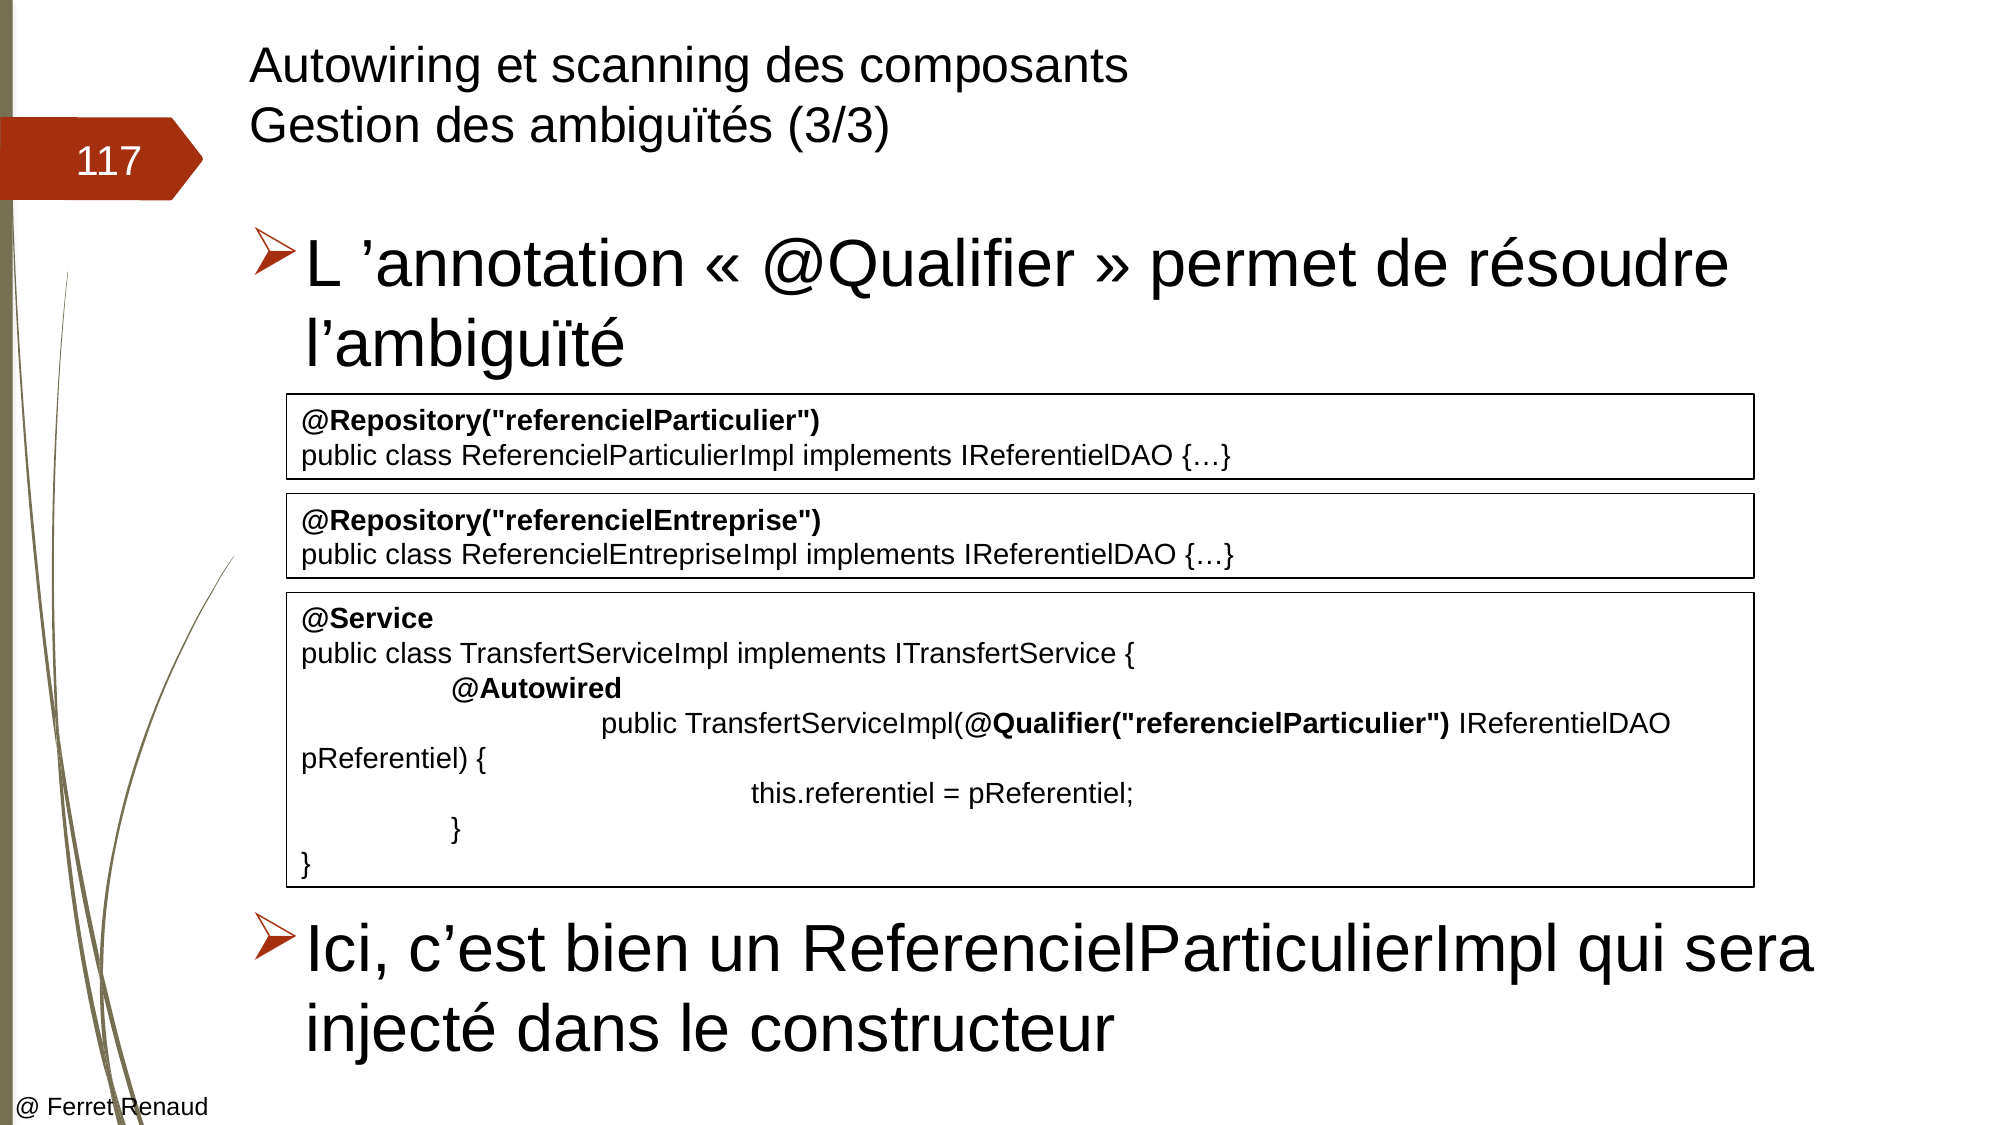

# Autowiring et scanning des composants Gestion des ambiguïtés (3/3)
117
L ’annotation « @Qualifier » permet de résoudre l’ambiguïté

Ici, c’est bien un ReferencielParticulierImpl qui sera injecté dans le constructeur

@Repository("referencielParticulier")
public class ReferencielParticulierImpl implements IReferentielDAO {…}
@Repository("referencielEntreprise")
public class ReferencielEntrepriseImpl implements IReferentielDAO {…}
@Service
public class TransfertServiceImpl implements ITransfertService {
	@Autowired
  		public TransfertServiceImpl(@Qualifier("referencielParticulier") IReferentielDAO pReferentiel) {
    			this.referentiel = pReferentiel;
  	}
}
@ Ferret Renaud